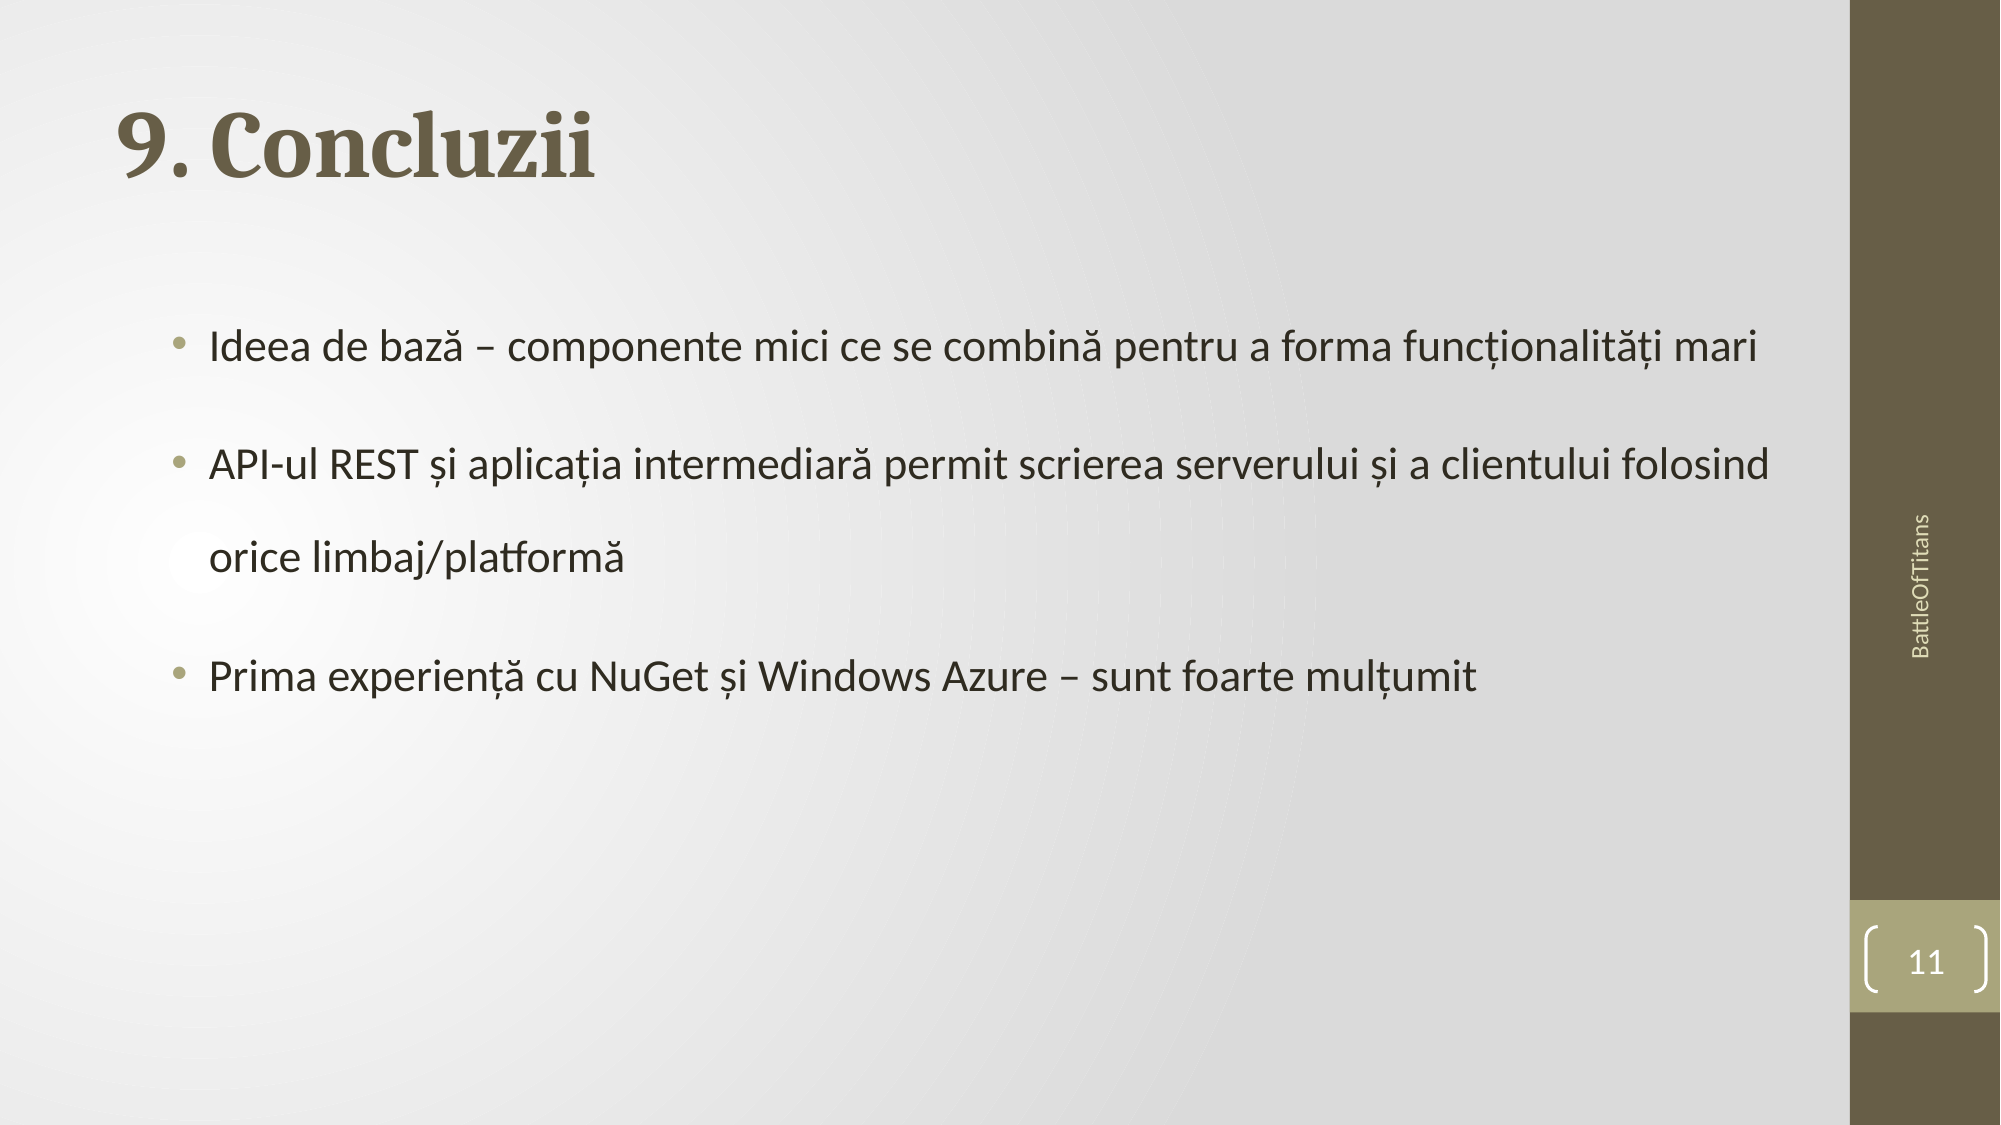

# 9. Concluzii
Ideea de bază – componente mici ce se combină pentru a forma funcționalități mari
API-ul REST și aplicația intermediară permit scrierea serverului și a clientului folosind orice limbaj/platformă
Prima experiență cu NuGet și Windows Azure – sunt foarte mulțumit
BattleOfTitans
11